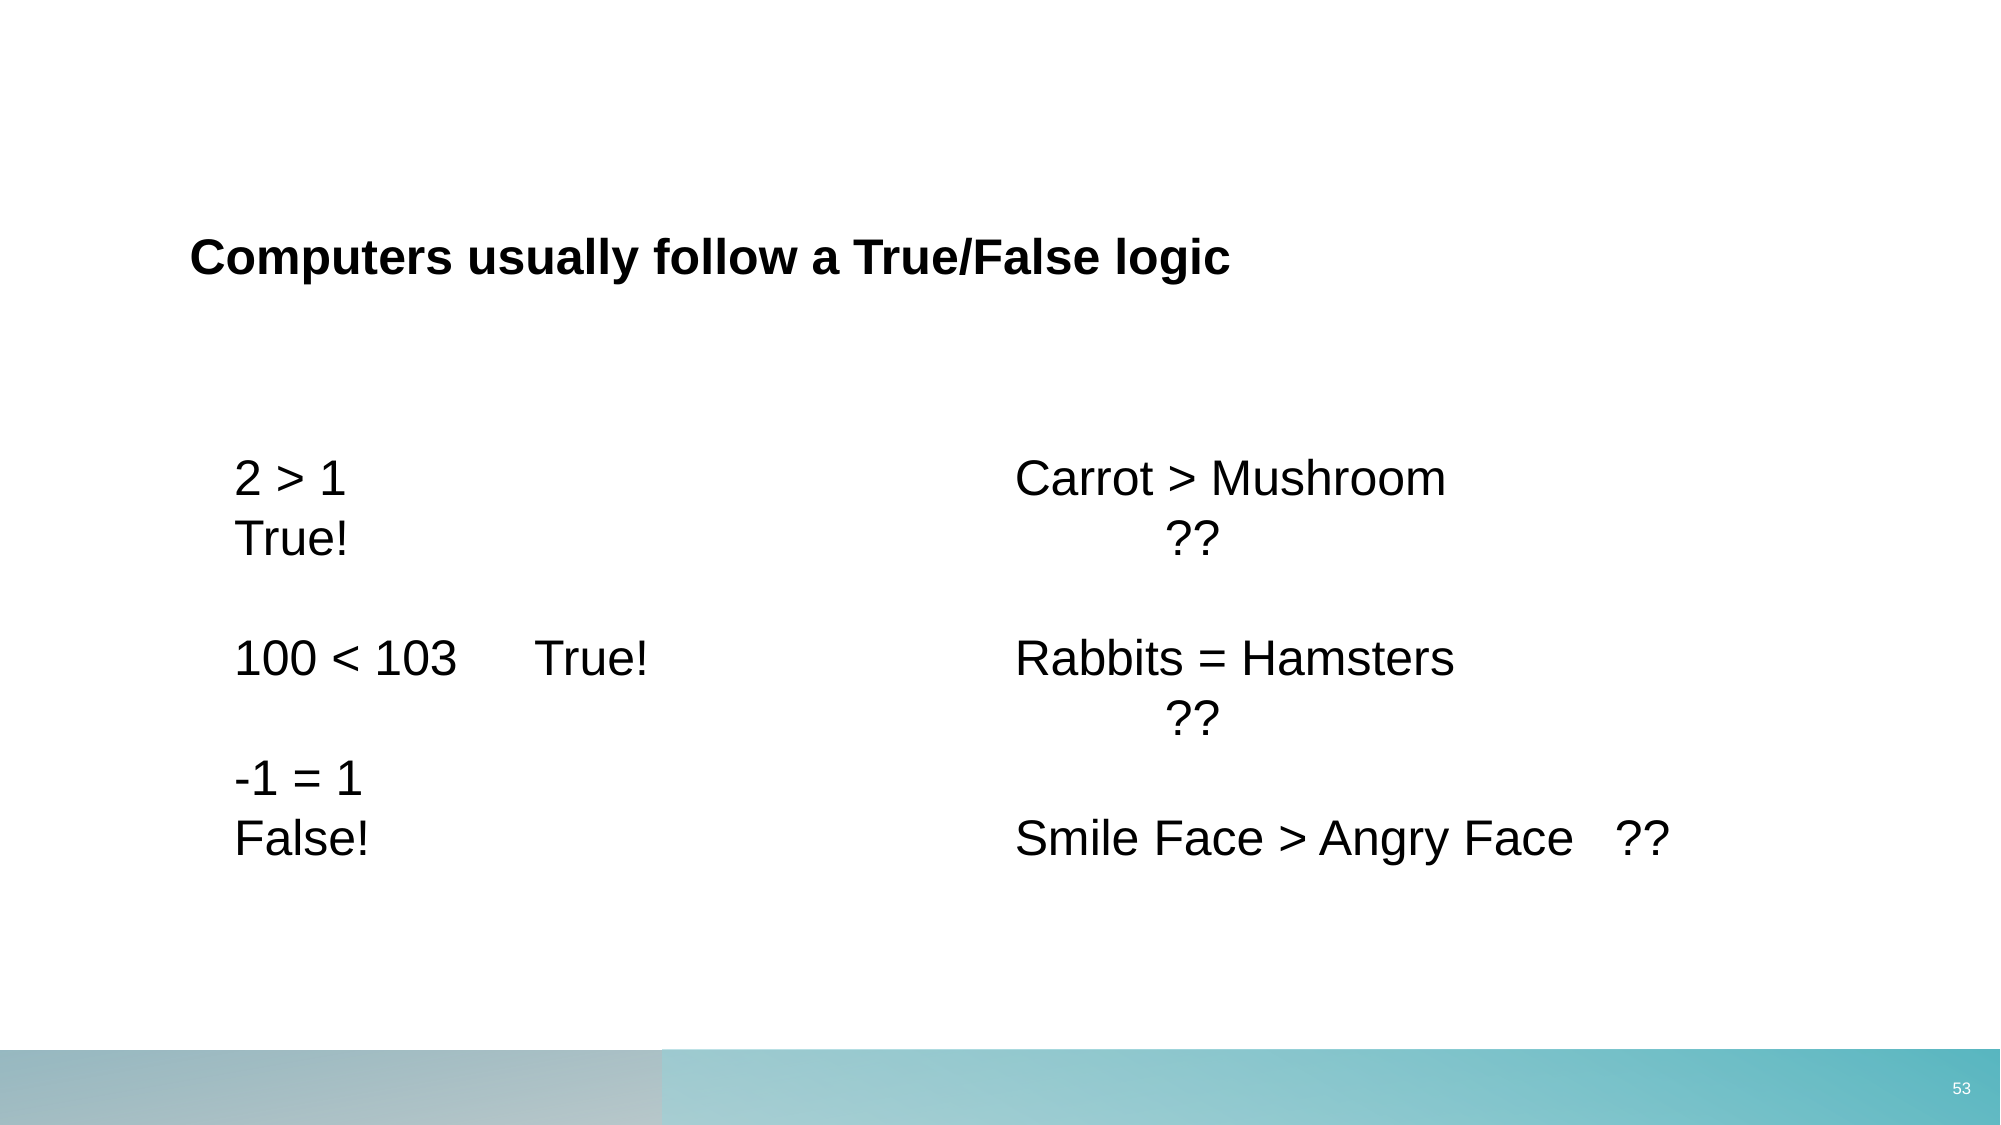

Computers usually follow a True/False logic
2 > 1			True!

100 < 103	True!

-1 = 1			False!

Carrot > Mushroom			??

Rabbits = Hamsters			??

Smile Face > Angry Face	??
53